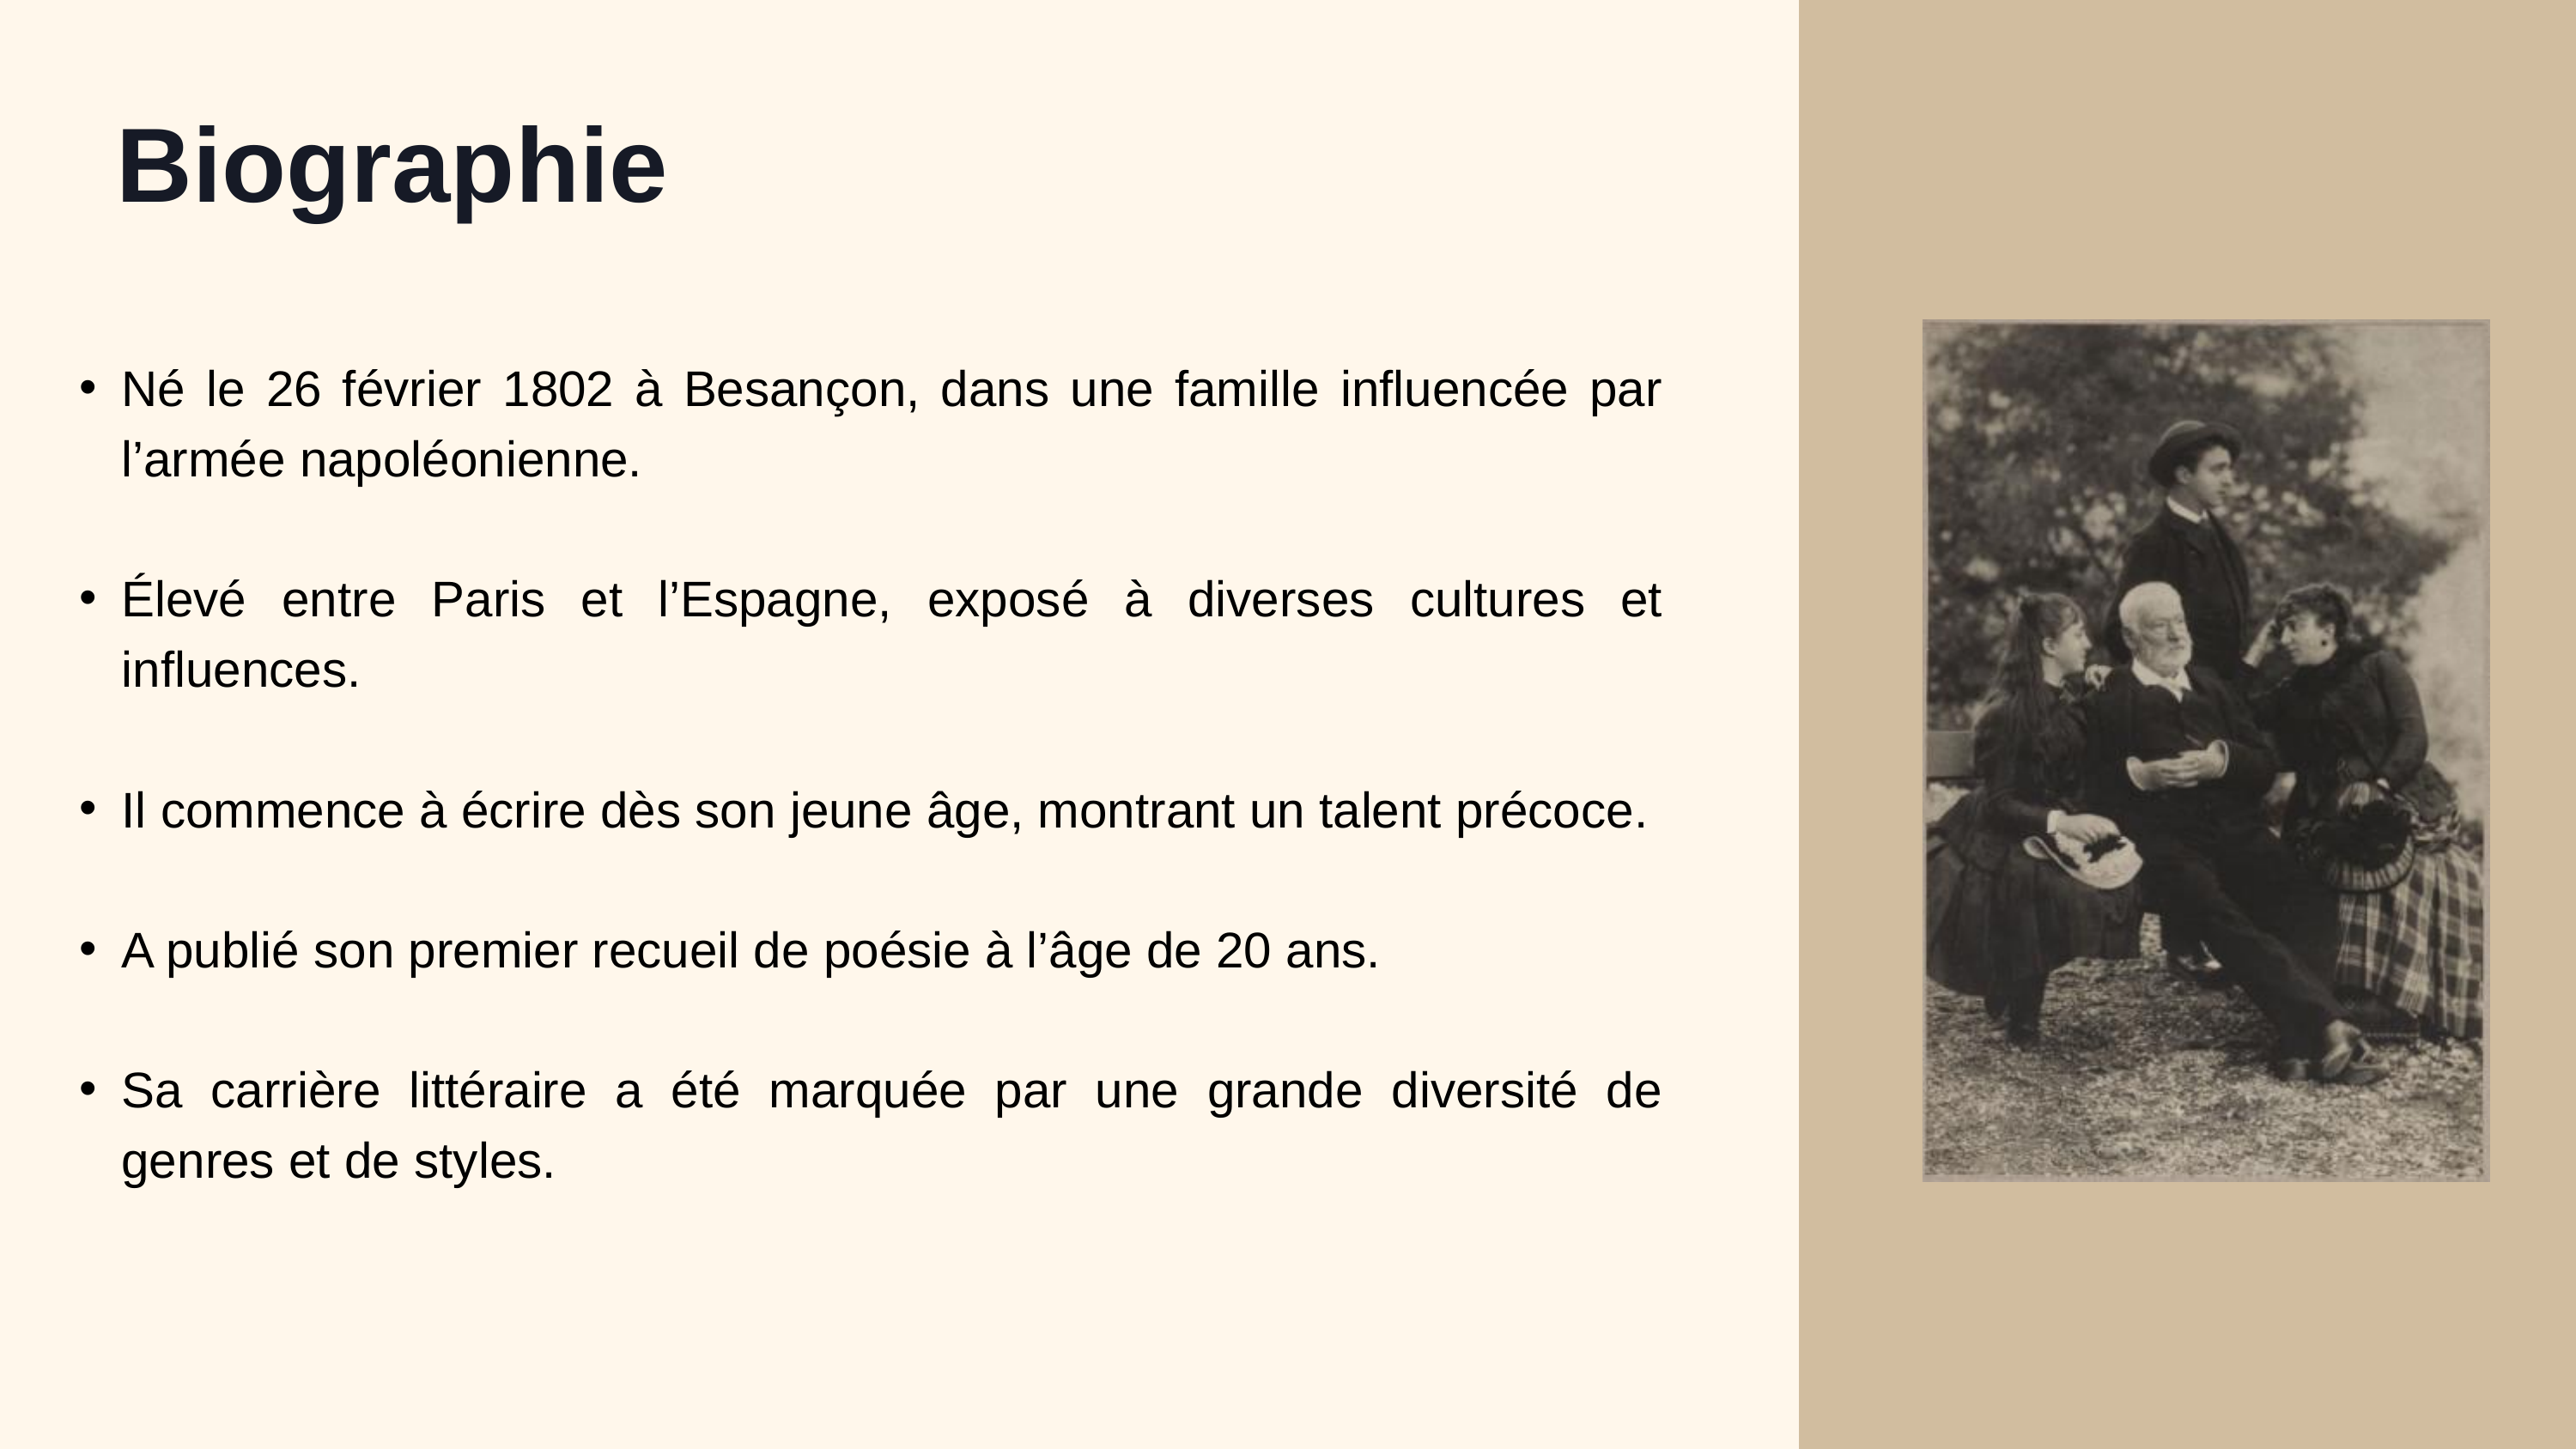

Biographie

Né le 26 février 1802 à Besançon, dans une famille influencée par l’armée napoléonienne.

Élevé entre Paris et l’Espagne, exposé à diverses cultures et influences.

Il commence à écrire dès son jeune âge, montrant un talent précoce.

A publié son premier recueil de poésie à l’âge de 20 ans.

Sa carrière littéraire a été marquée par une grande diversité de genres et de styles.